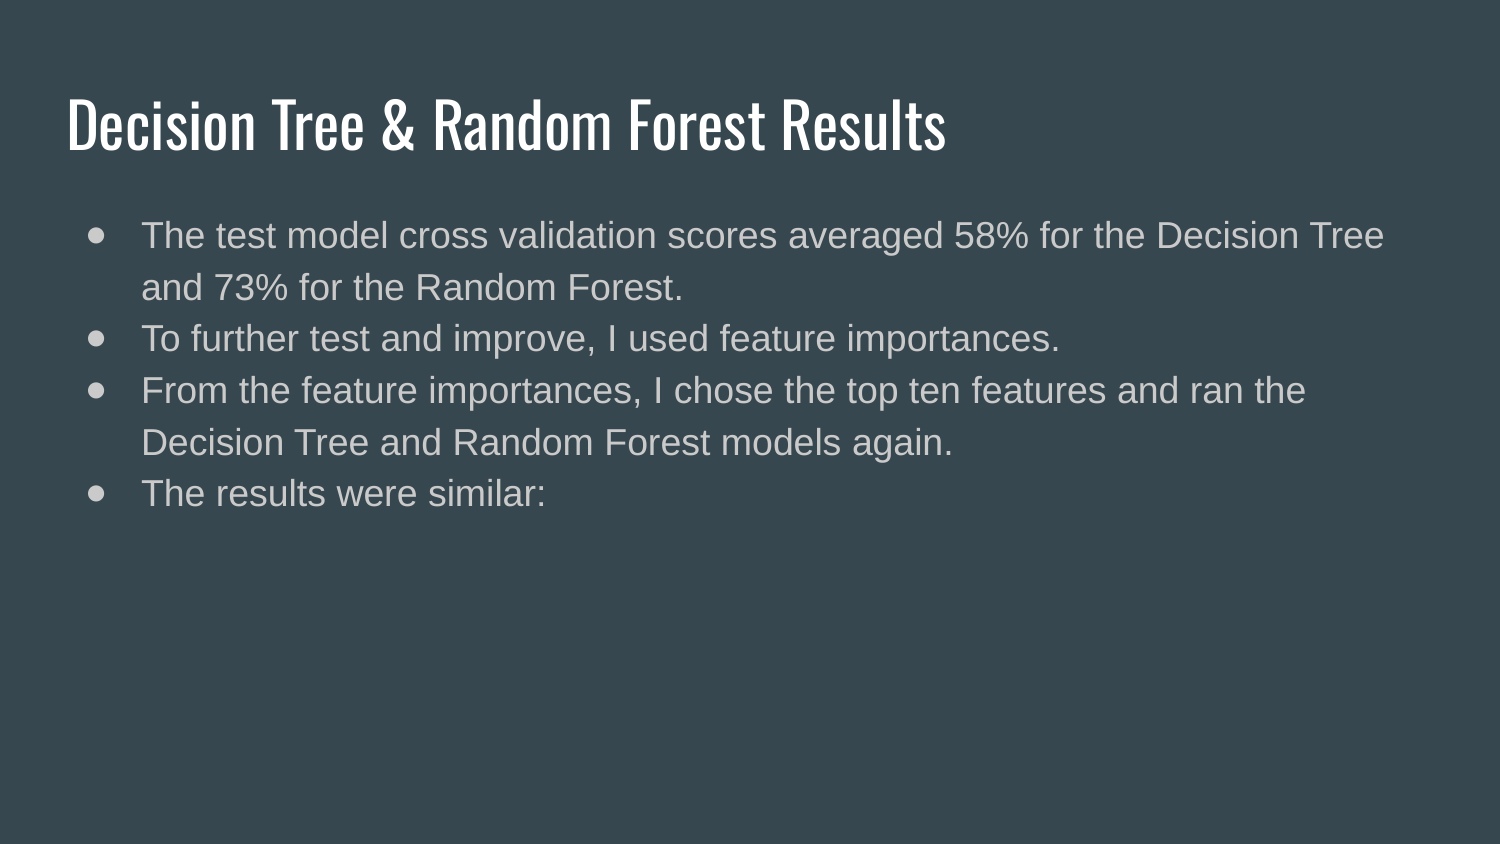

# Decision Tree & Random Forest Results

The test model cross validation scores averaged 58% for the Decision Tree and 73% for the Random Forest.
To further test and improve, I used feature importances.
From the feature importances, I chose the top ten features and ran the Decision Tree and Random Forest models again.
The results were similar: